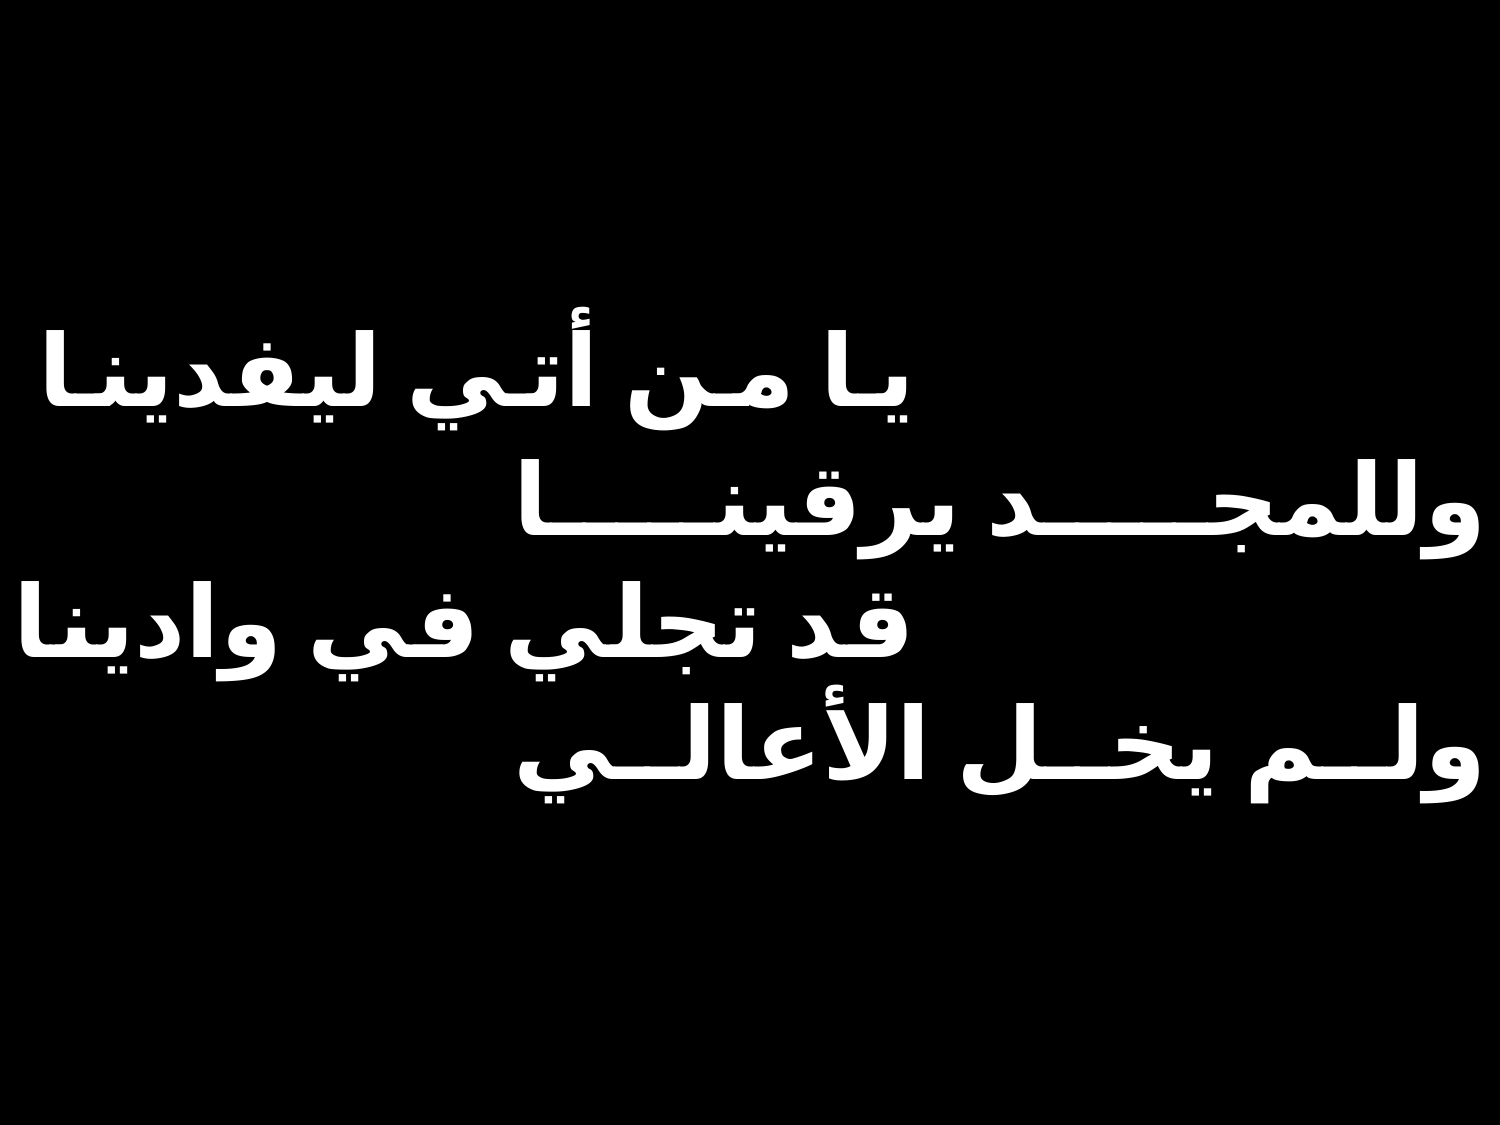

| يا من أتي ليفدينا |  |  |
| --- | --- | --- |
|  | وللمجد يرقينا |  |
| قد تجلي في وادينا |  |  |
|  | ولم يخل الأعالي |  |